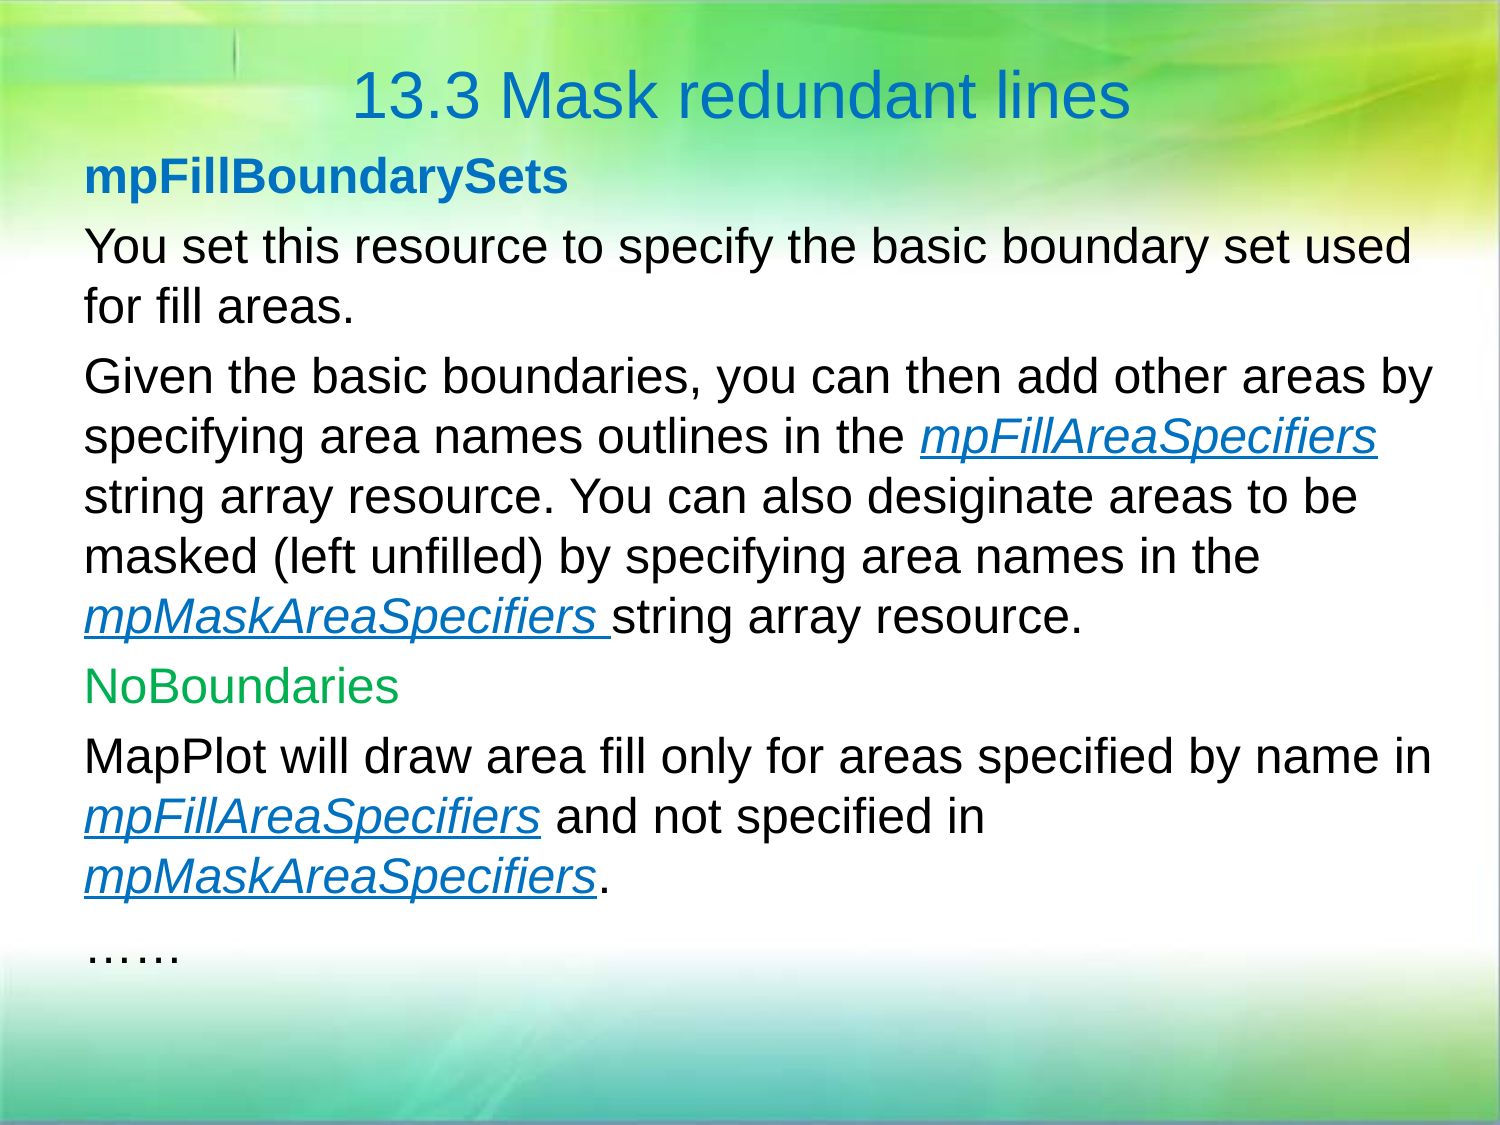

# 13.3 Mask redundant lines
mpFillBoundarySets
You set this resource to specify the basic boundary set used for fill areas.
Given the basic boundaries, you can then add other areas by specifying area names outlines in the mpFillAreaSpecifiers string array resource. You can also desiginate areas to be masked (left unfilled) by specifying area names in the mpMaskAreaSpecifiers string array resource.
NoBoundaries
MapPlot will draw area fill only for areas specified by name in mpFillAreaSpecifiers and not specified in mpMaskAreaSpecifiers.
……